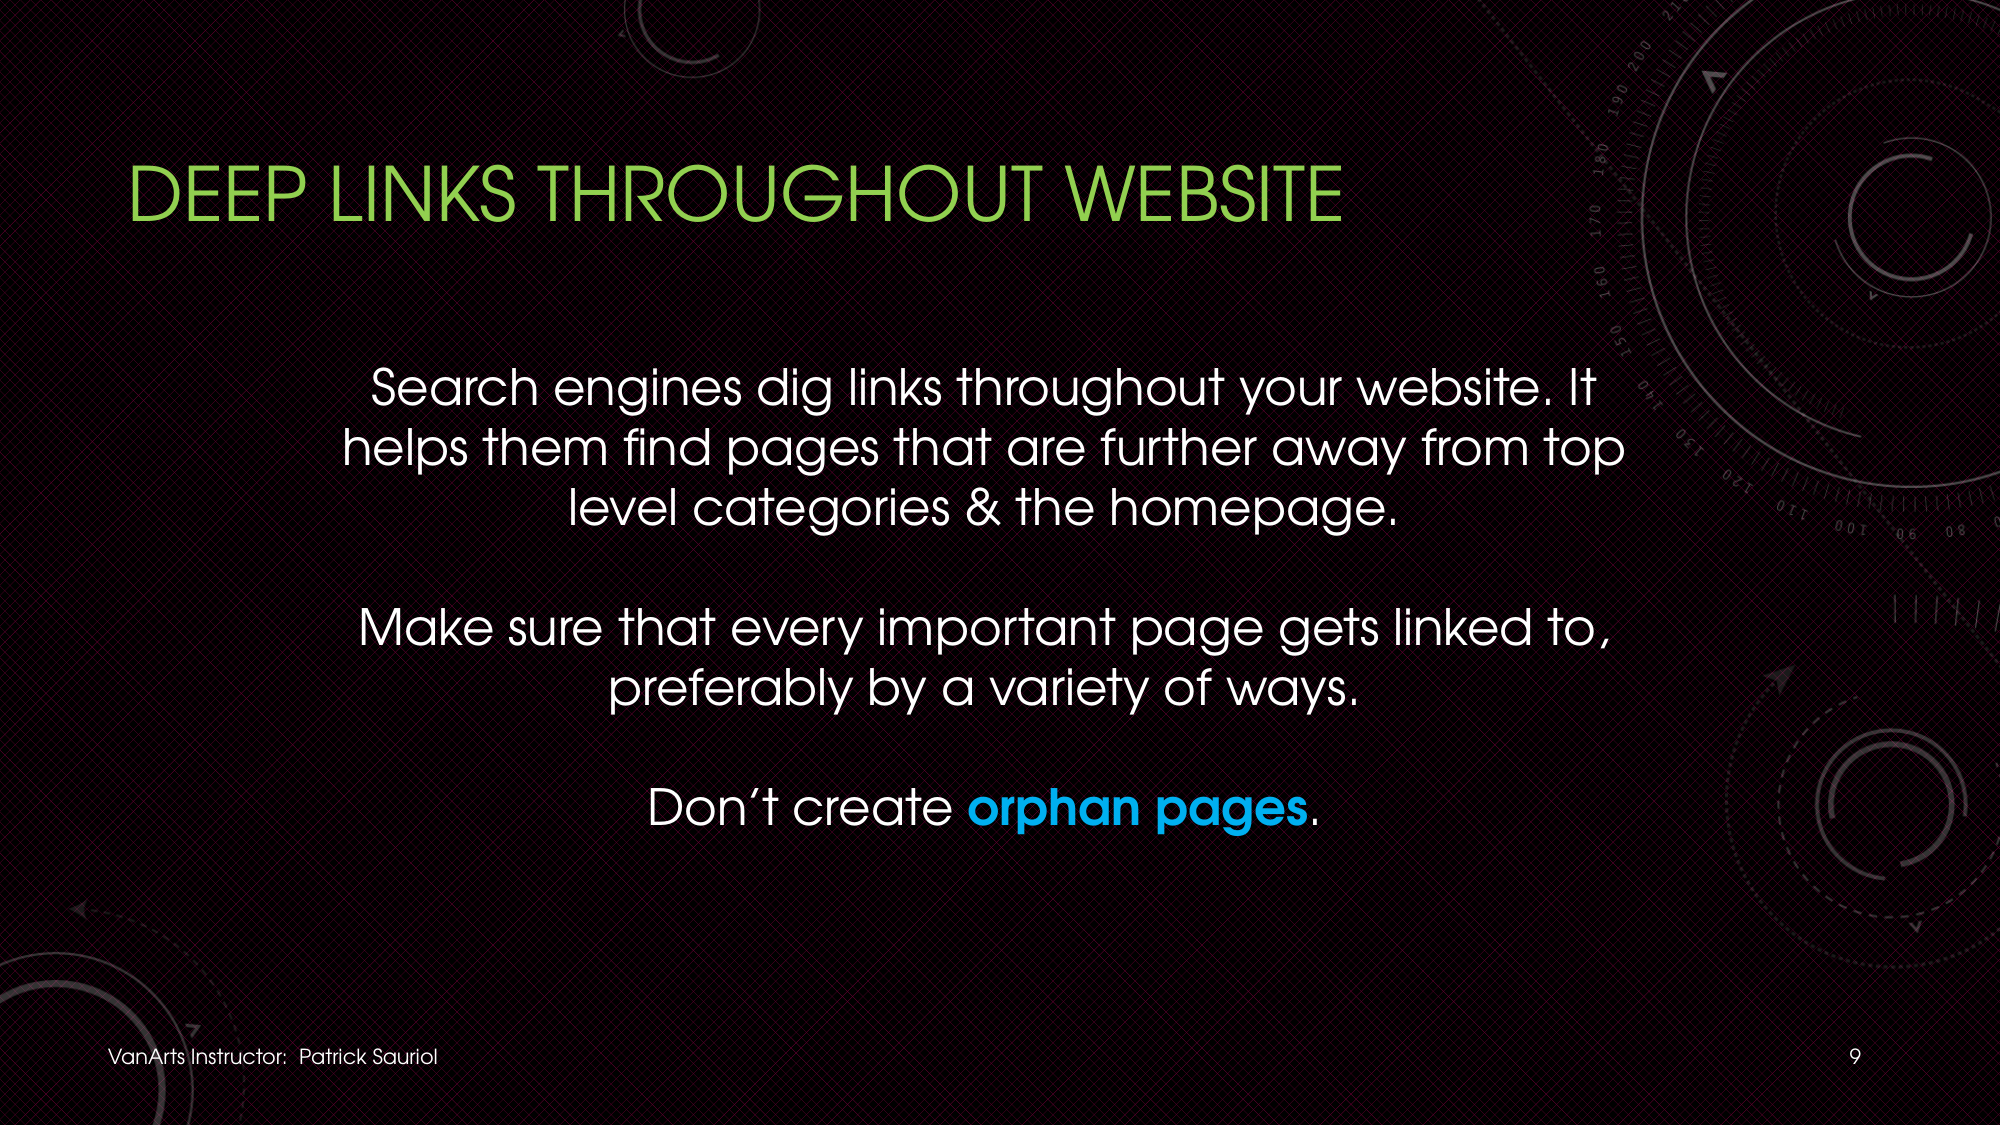

# Deep links throughout website

Search engines dig links throughout your website. It helps them find pages that are further away from top level categories & the homepage.

Make sure that every important page gets linked to, preferably by a variety of ways.

Don’t create orphan pages.

9
VanArts Instructor:  Patrick Sauriol